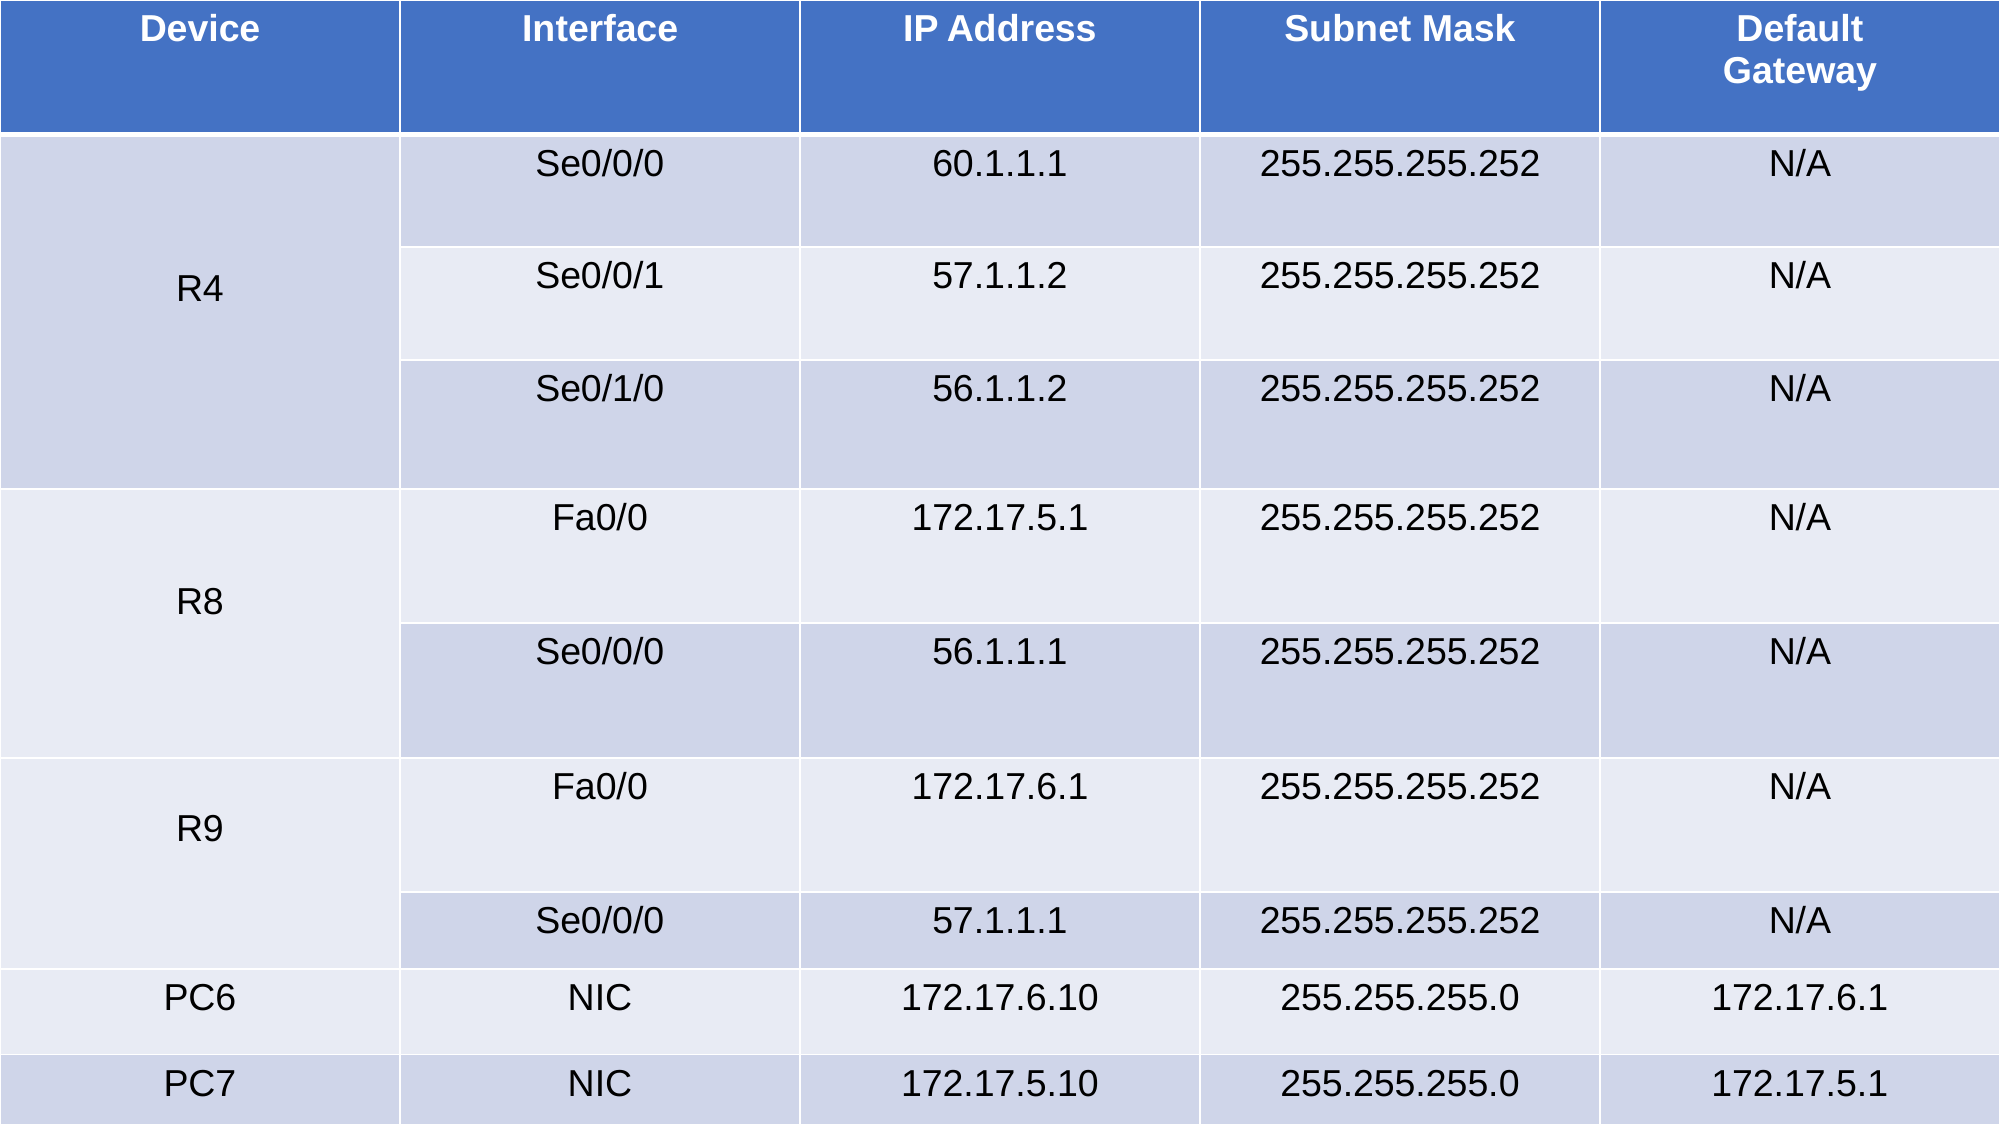

| Device | Interface | IP Address | Subnet Mask | Default Gateway |
| --- | --- | --- | --- | --- |
| R4 | Se0/0/0 | 60.1.1.1 | 255.255.255.252 | N/A |
|  | Se0/0/1 | 57.1.1.2 | 255.255.255.252 | N/A |
|  | Se0/1/0 | 56.1.1.2 | 255.255.255.252 | N/A |
| R8 | Fa0/0 | 172.17.5.1 | 255.255.255.252 | N/A |
|  | Se0/0/0 | 56.1.1.1 | 255.255.255.252 | N/A |
| R9 | Fa0/0 | 172.17.6.1 | 255.255.255.252 | N/A |
|  | Se0/0/0 | 57.1.1.1 | 255.255.255.252 | N/A |
| PC6 | NIC | 172.17.6.10 | 255.255.255.0 | 172.17.6.1 |
| PC7 | NIC | 172.17.5.10 | 255.255.255.0 | 172.17.5.1 |